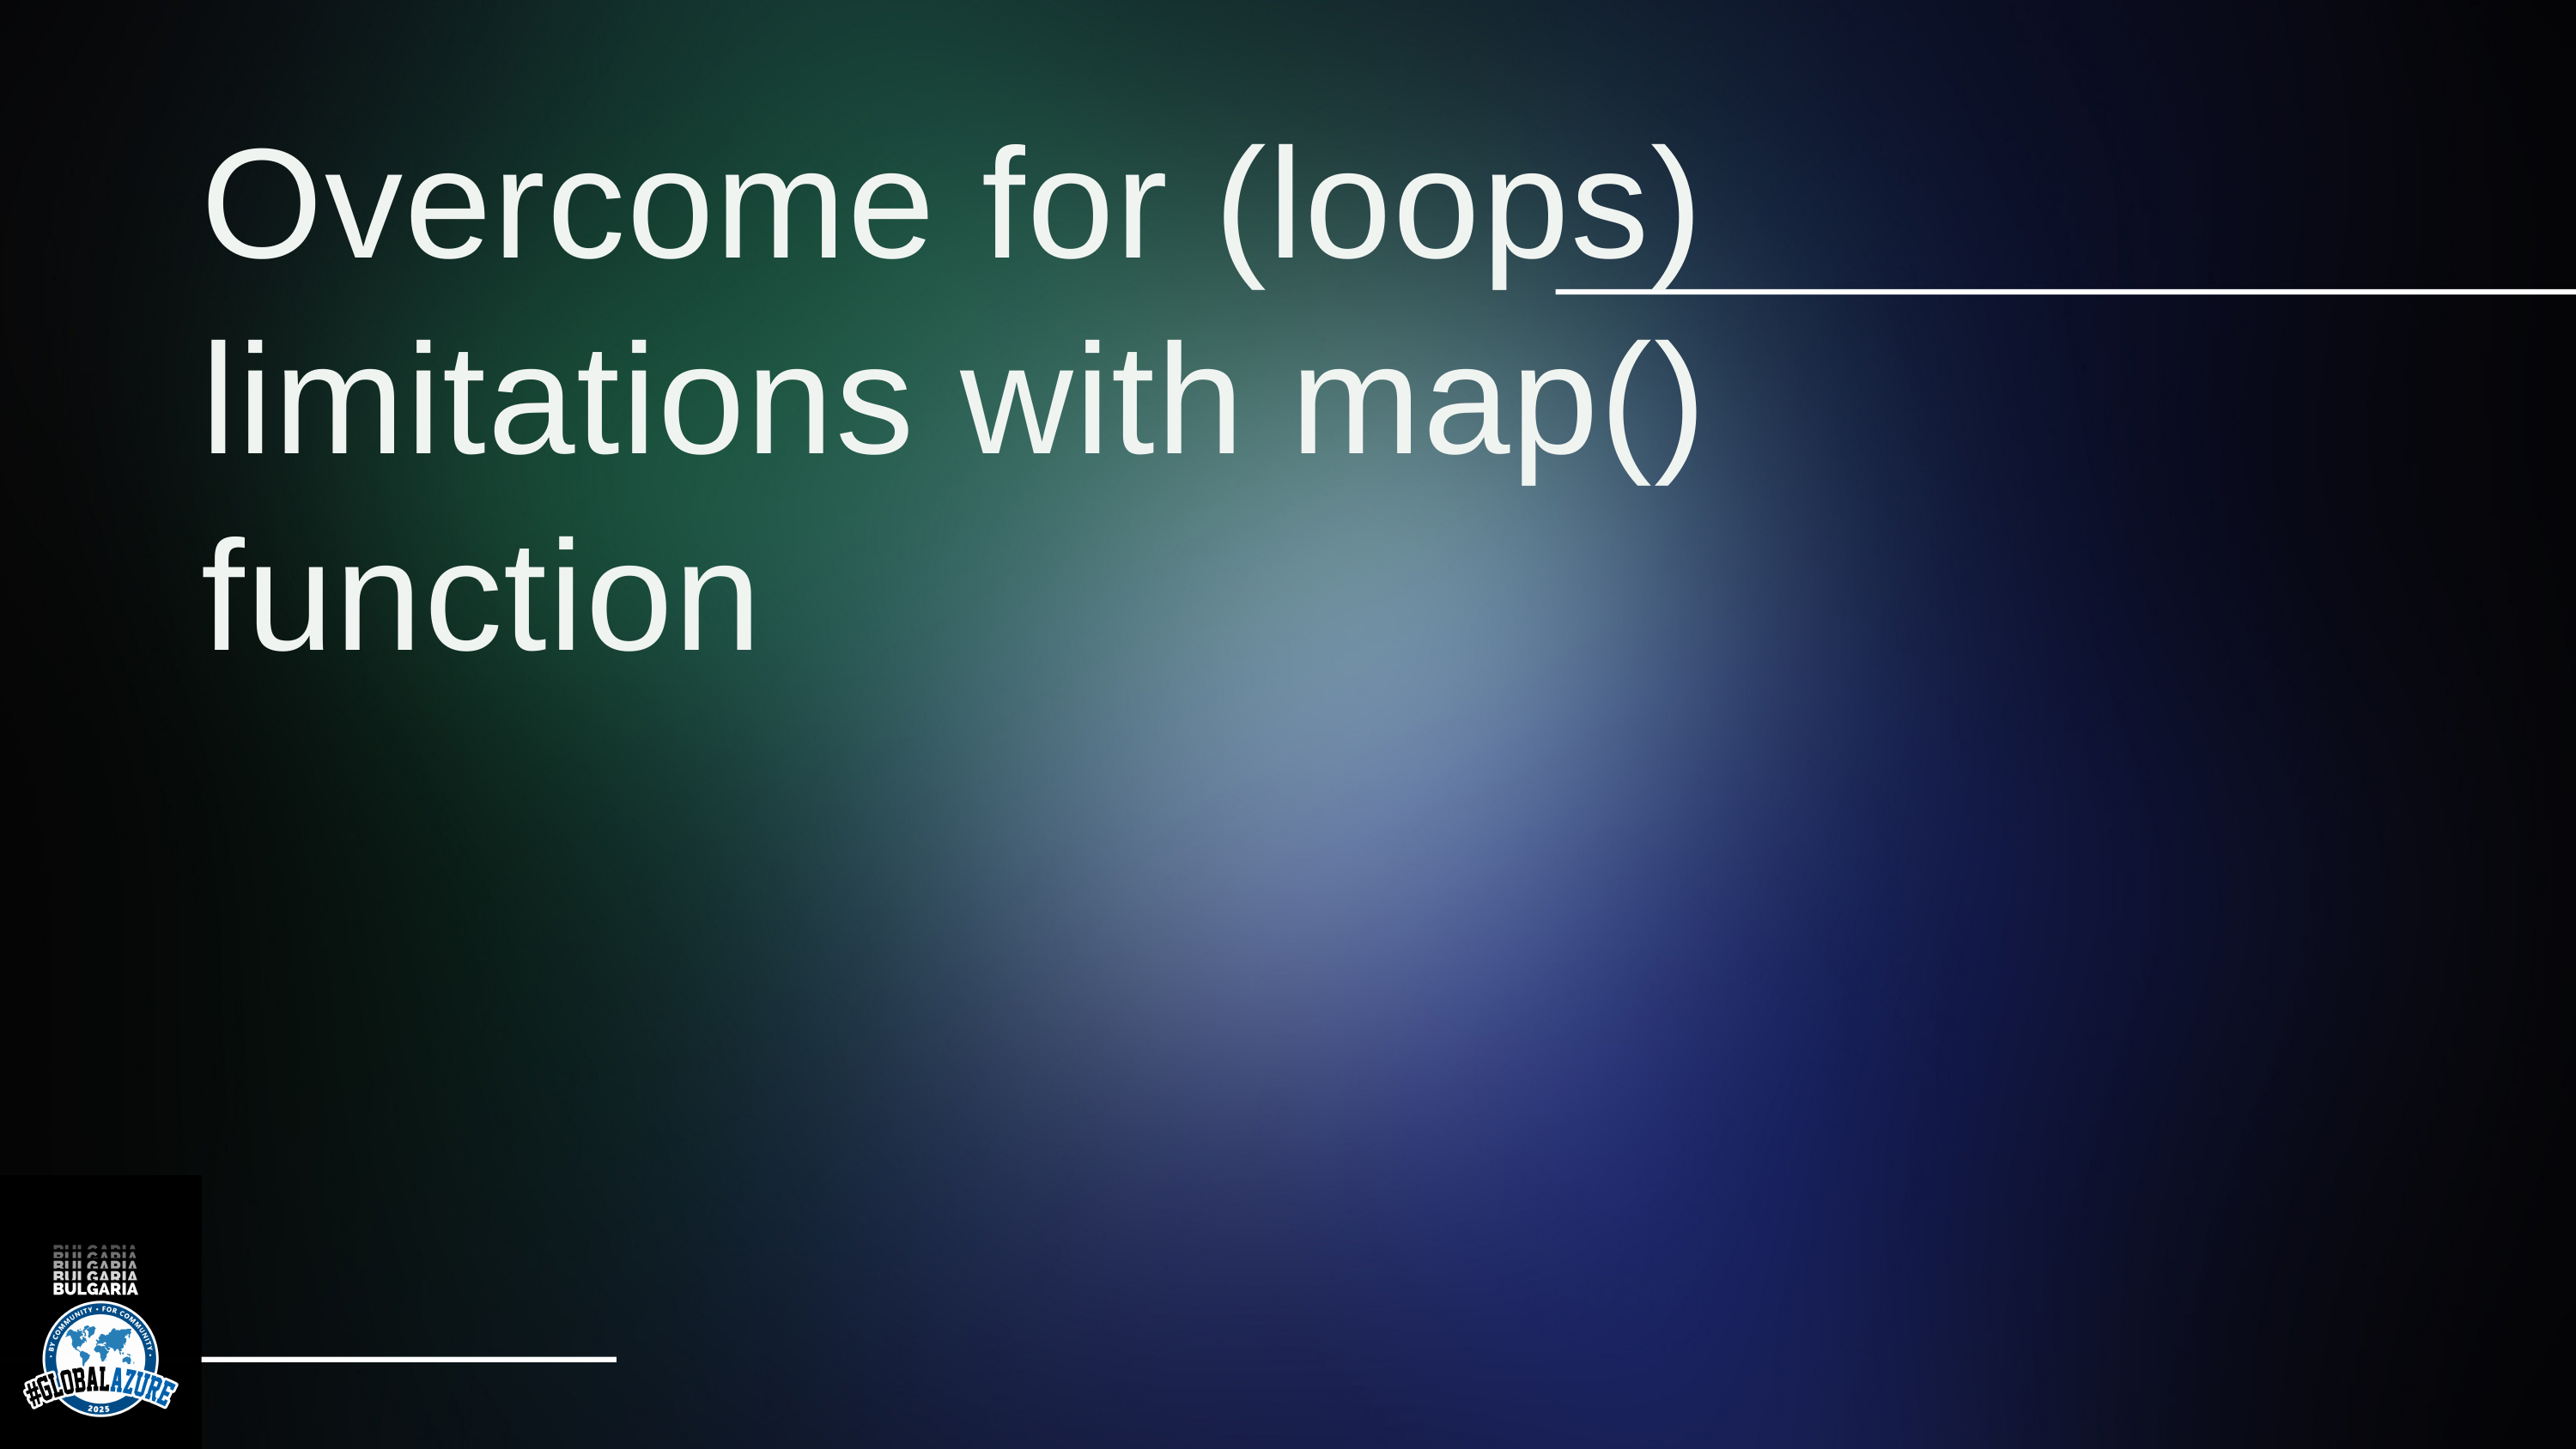

Overcome for (loops) limitations with map() function